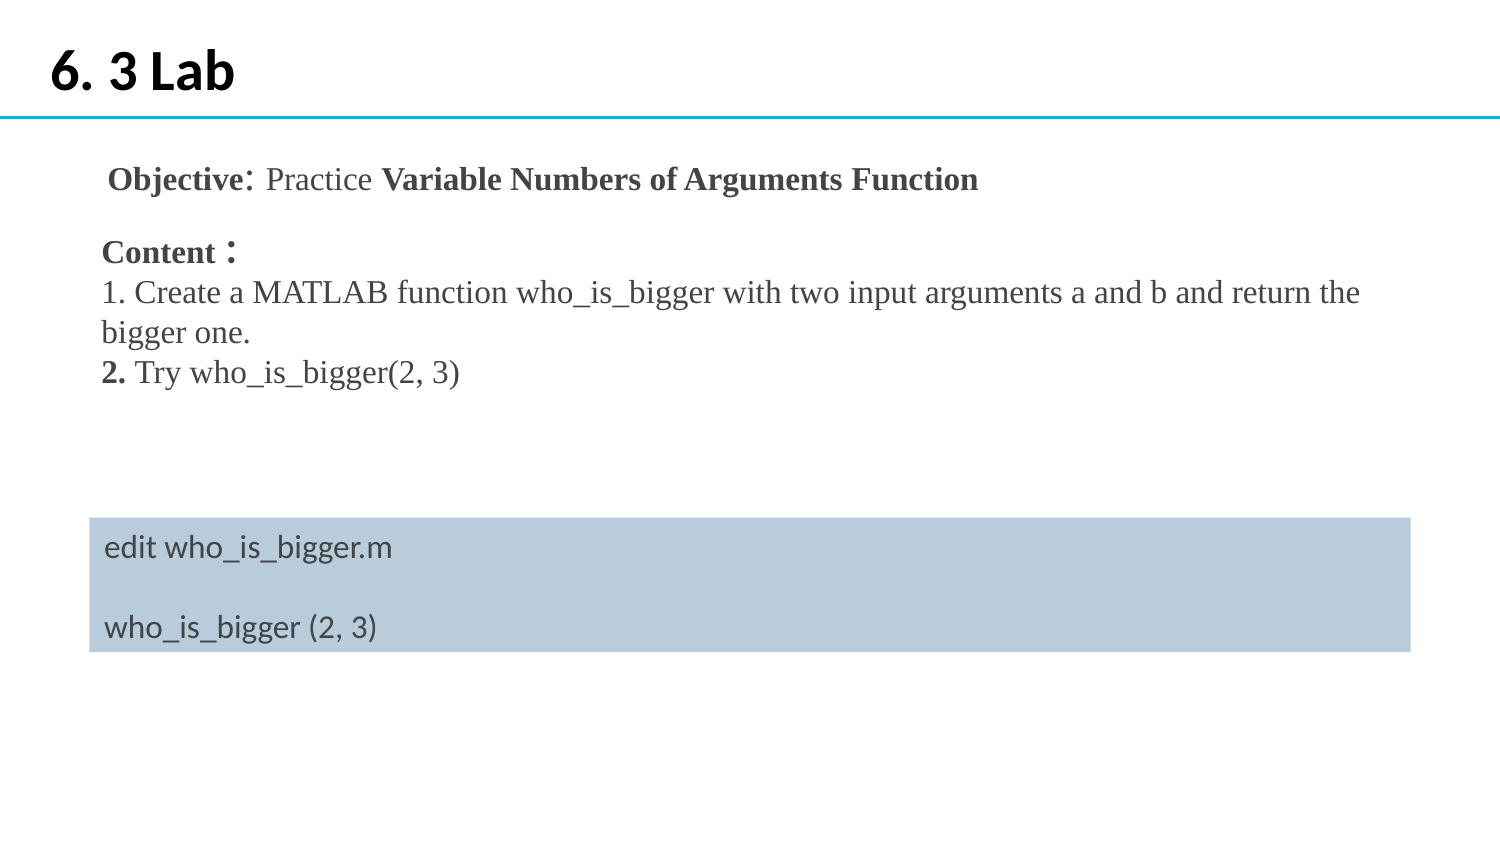

# 6. 3 Lab
Objective: Practice Variable Numbers of Arguments Function
Content：
1. Create a MATLAB function who_is_bigger with two input arguments a and b and return the bigger one.
2. Try who_is_bigger(2, 3)

edit who_is_bigger.m

who_is_bigger (2, 3)